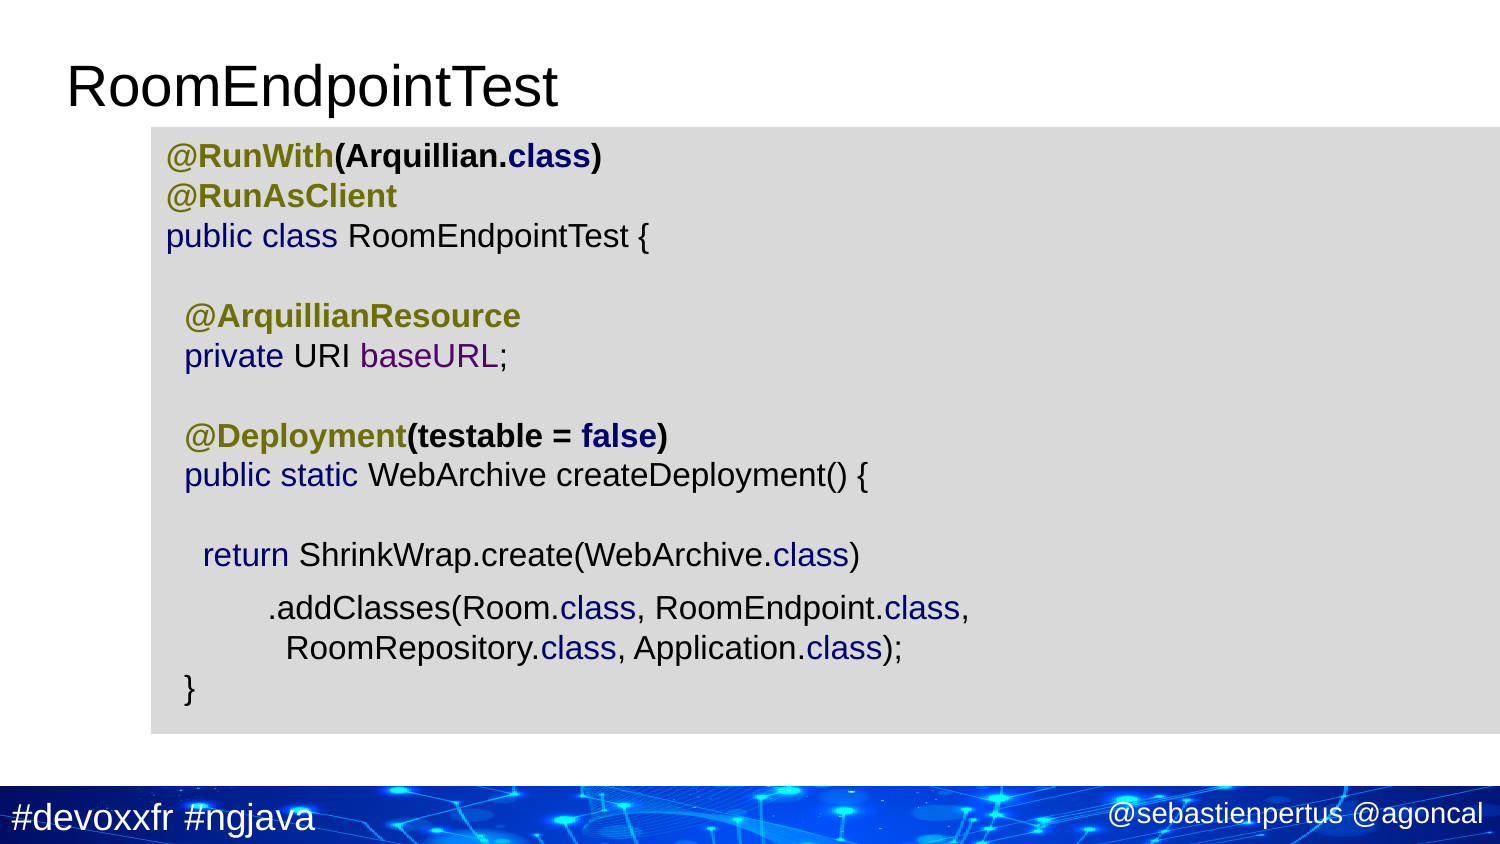

# RoomEndpointTest
@RunWith(Arquillian.class)
@RunAsClient
public class RoomEndpointTest {
  @ArquillianResource
  private URI baseURL;
  @Deployment(testable = false)
  public static WebArchive createDeployment() {
    return ShrinkWrap.create(WebArchive.class)
           .addClasses(Room.class, RoomEndpoint.class,
             RoomRepository.class, Application.class);
  }